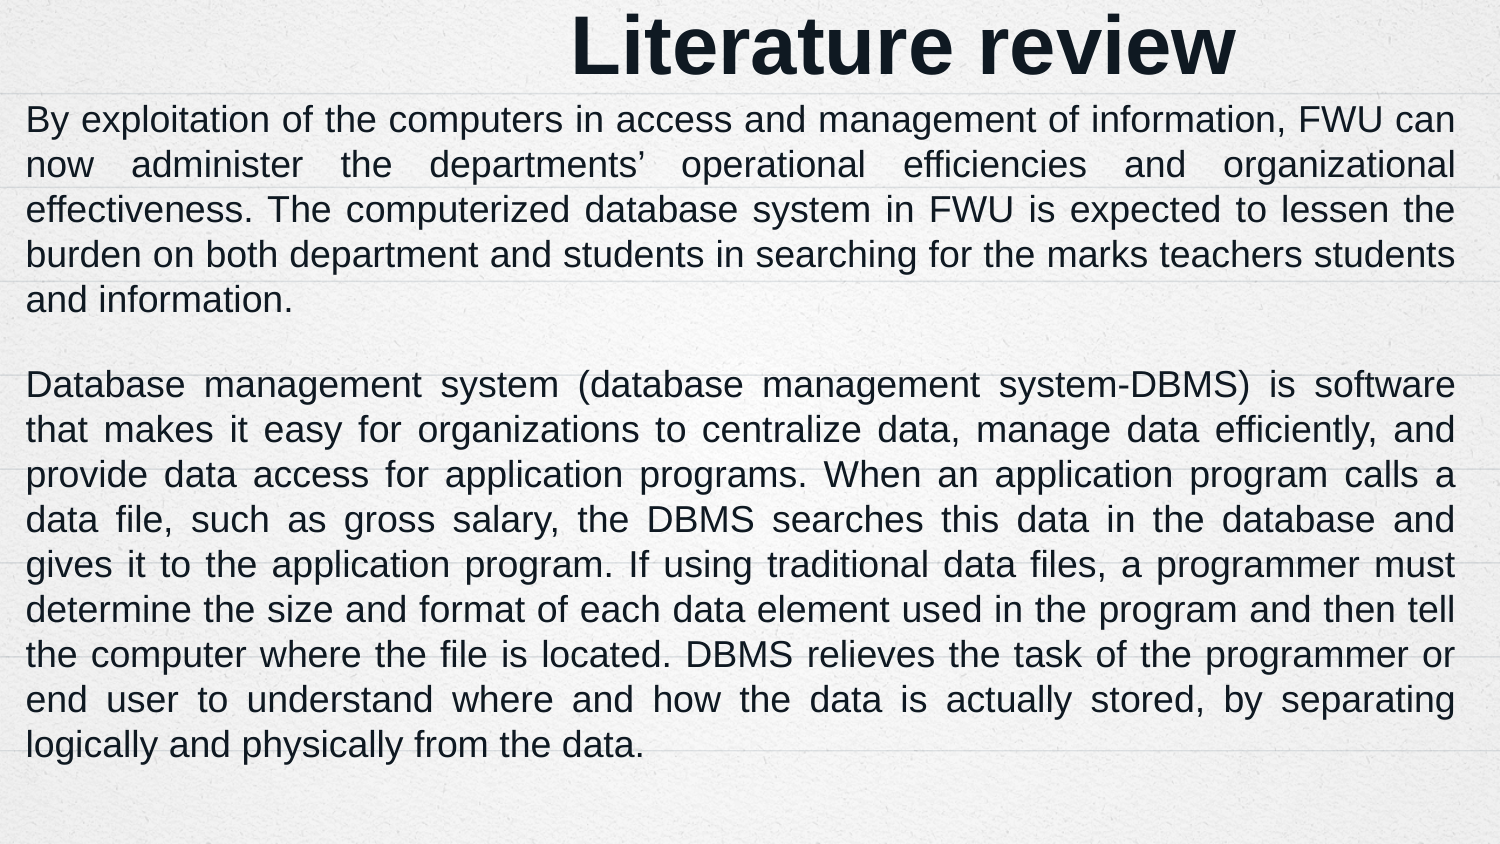

Literature review
By exploitation of the computers in access and management of information, FWU can now administer the departments’ operational efficiencies and organizational effectiveness. The computerized database system in FWU is expected to lessen the burden on both department and students in searching for the marks teachers students and information.

Database management system (database management system-DBMS) is software that makes it easy for organizations to centralize data, manage data efficiently, and provide data access for application programs. When an application program calls a data file, such as gross salary, the DBMS searches this data in the database and gives it to the application program. If using traditional data files, a programmer must determine the size and format of each data element used in the program and then tell the computer where the file is located. DBMS relieves the task of the programmer or end user to understand where and how the data is actually stored, by separating logically and physically from the data.